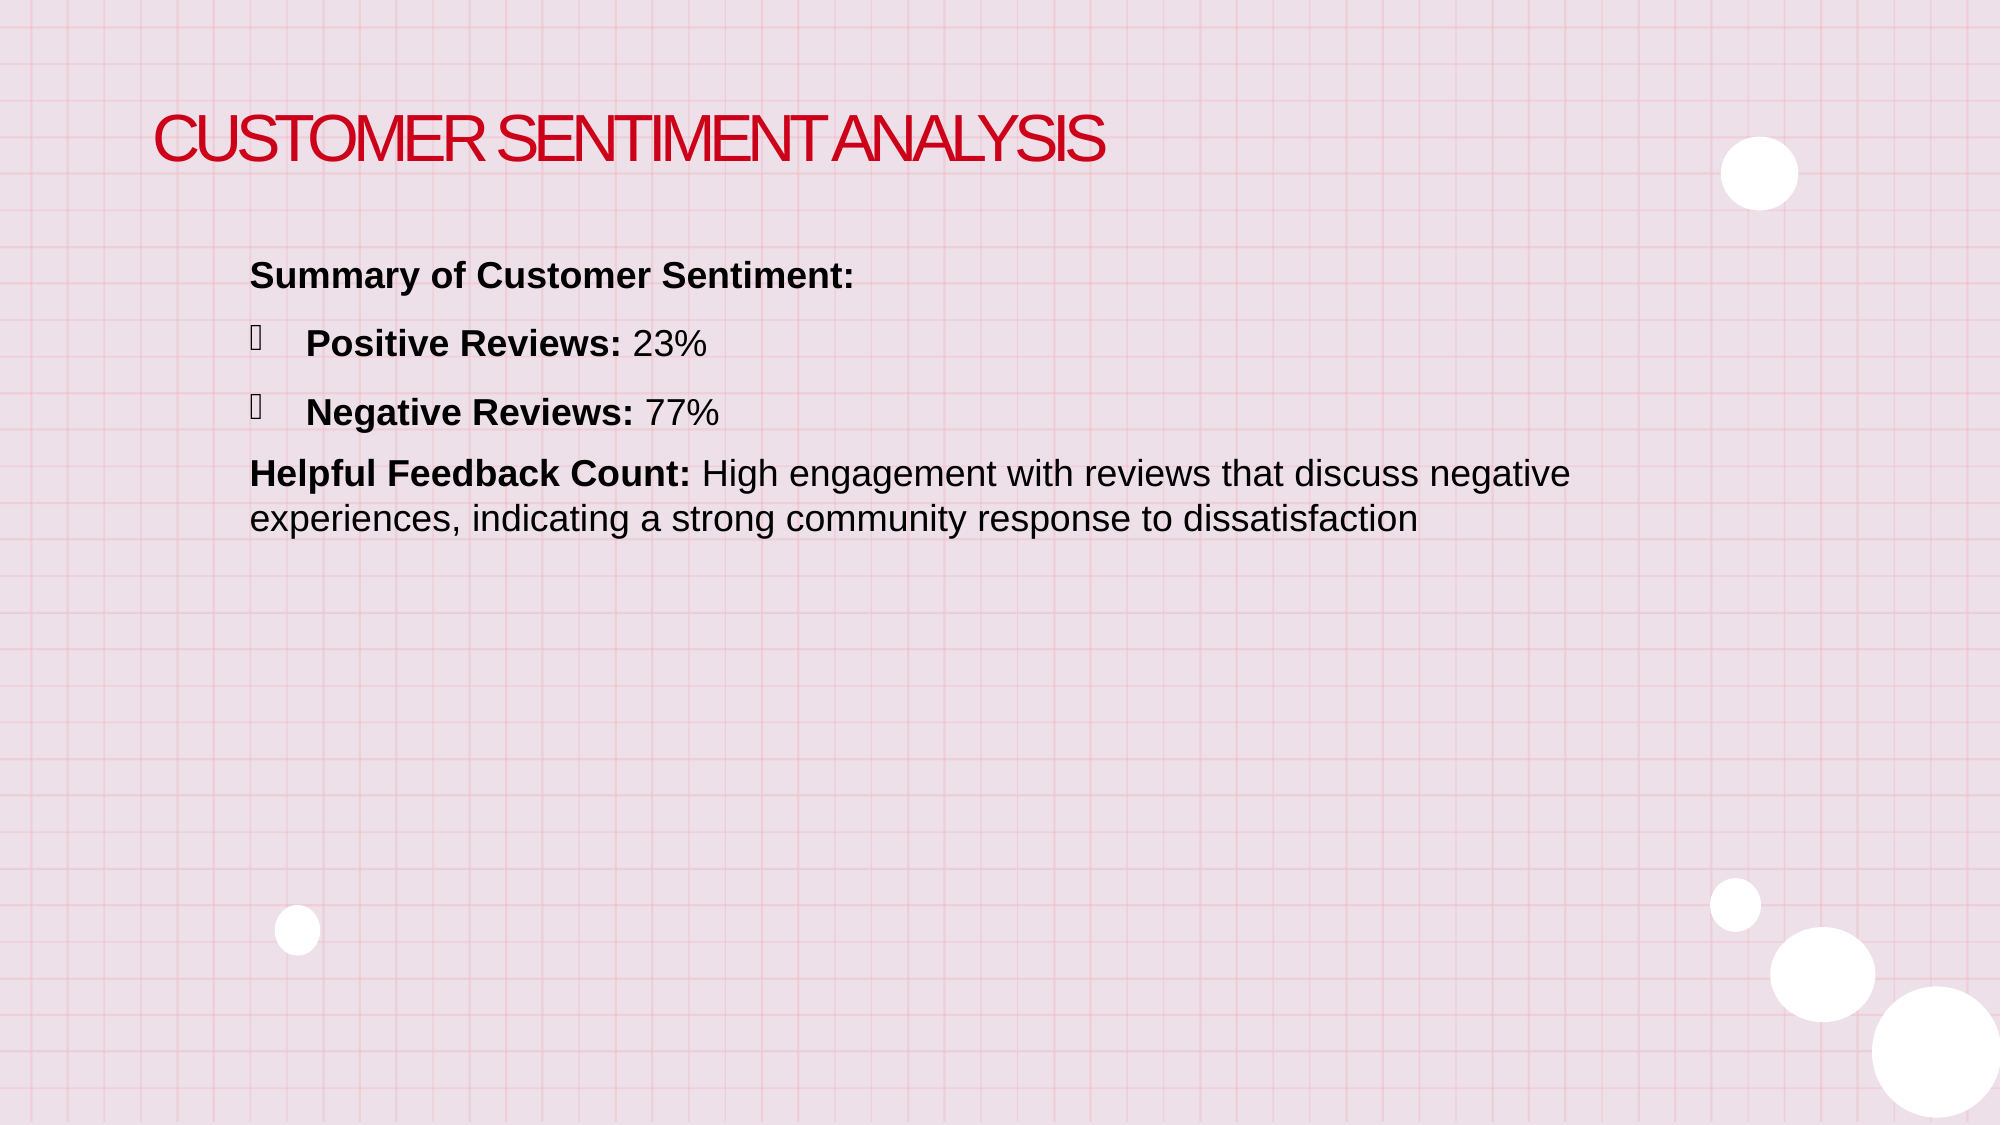

# Customer sentiment analysis

Summary of Customer Sentiment:
Positive Reviews: 23%
Negative Reviews: 77%
Helpful Feedback Count: High engagement with reviews that discuss negative experiences, indicating a strong community response to dissatisfaction